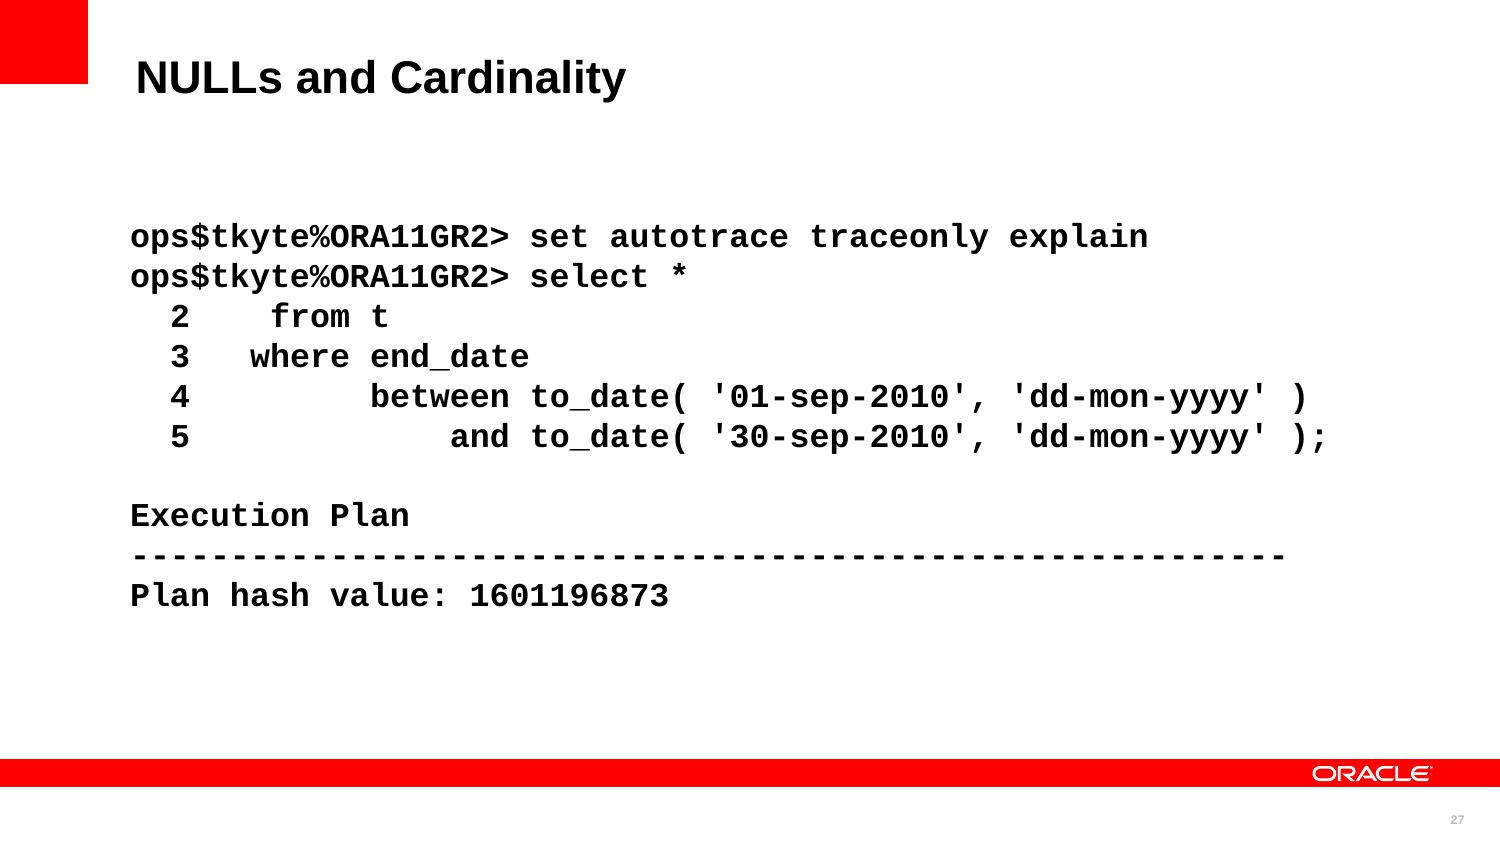

NULLs and Cardinality
ops$tkyte%ORA11GR2> set autotrace traceonly explain
ops$tkyte%ORA11GR2> select *
  2    from t
  3   where end_date
  4         between to_date( '01-sep-2010', 'dd-mon-yyyy' )
  5             and to_date( '30-sep-2010', 'dd-mon-yyyy' );

Execution Plan
----------------------------------------------------------
Plan hash value: 1601196873